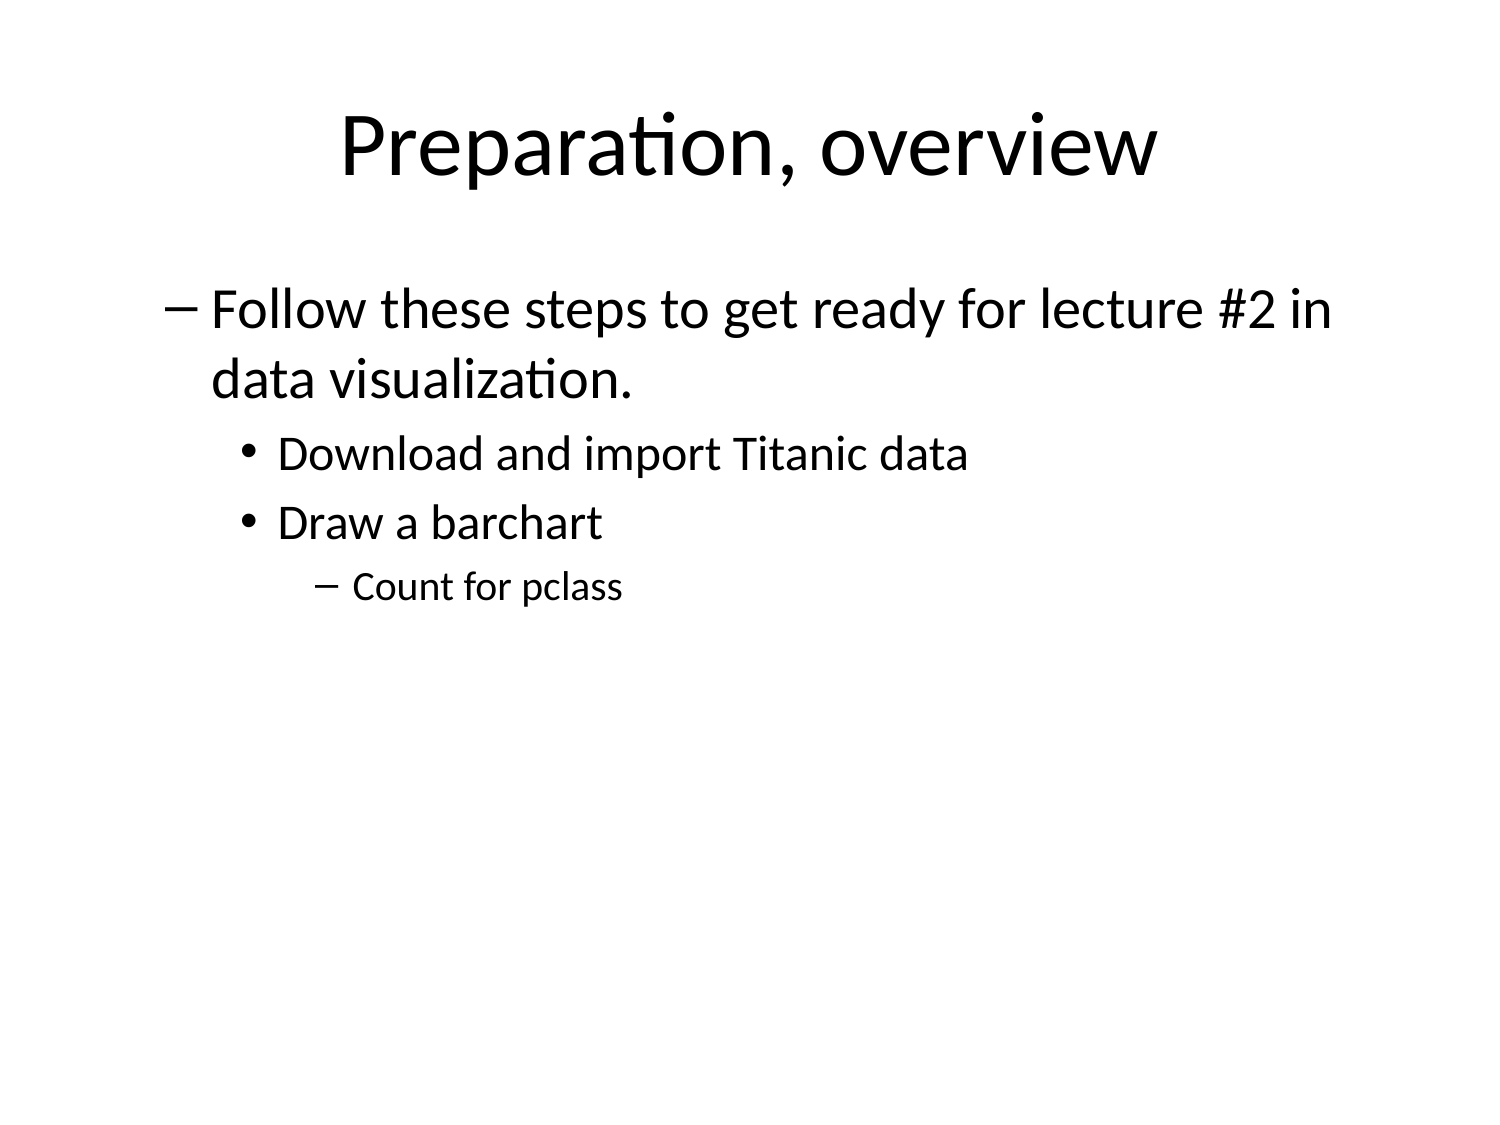

# Preparation, overview
Follow these steps to get ready for lecture #2 in data visualization.
Download and import Titanic data
Draw a barchart
Count for pclass